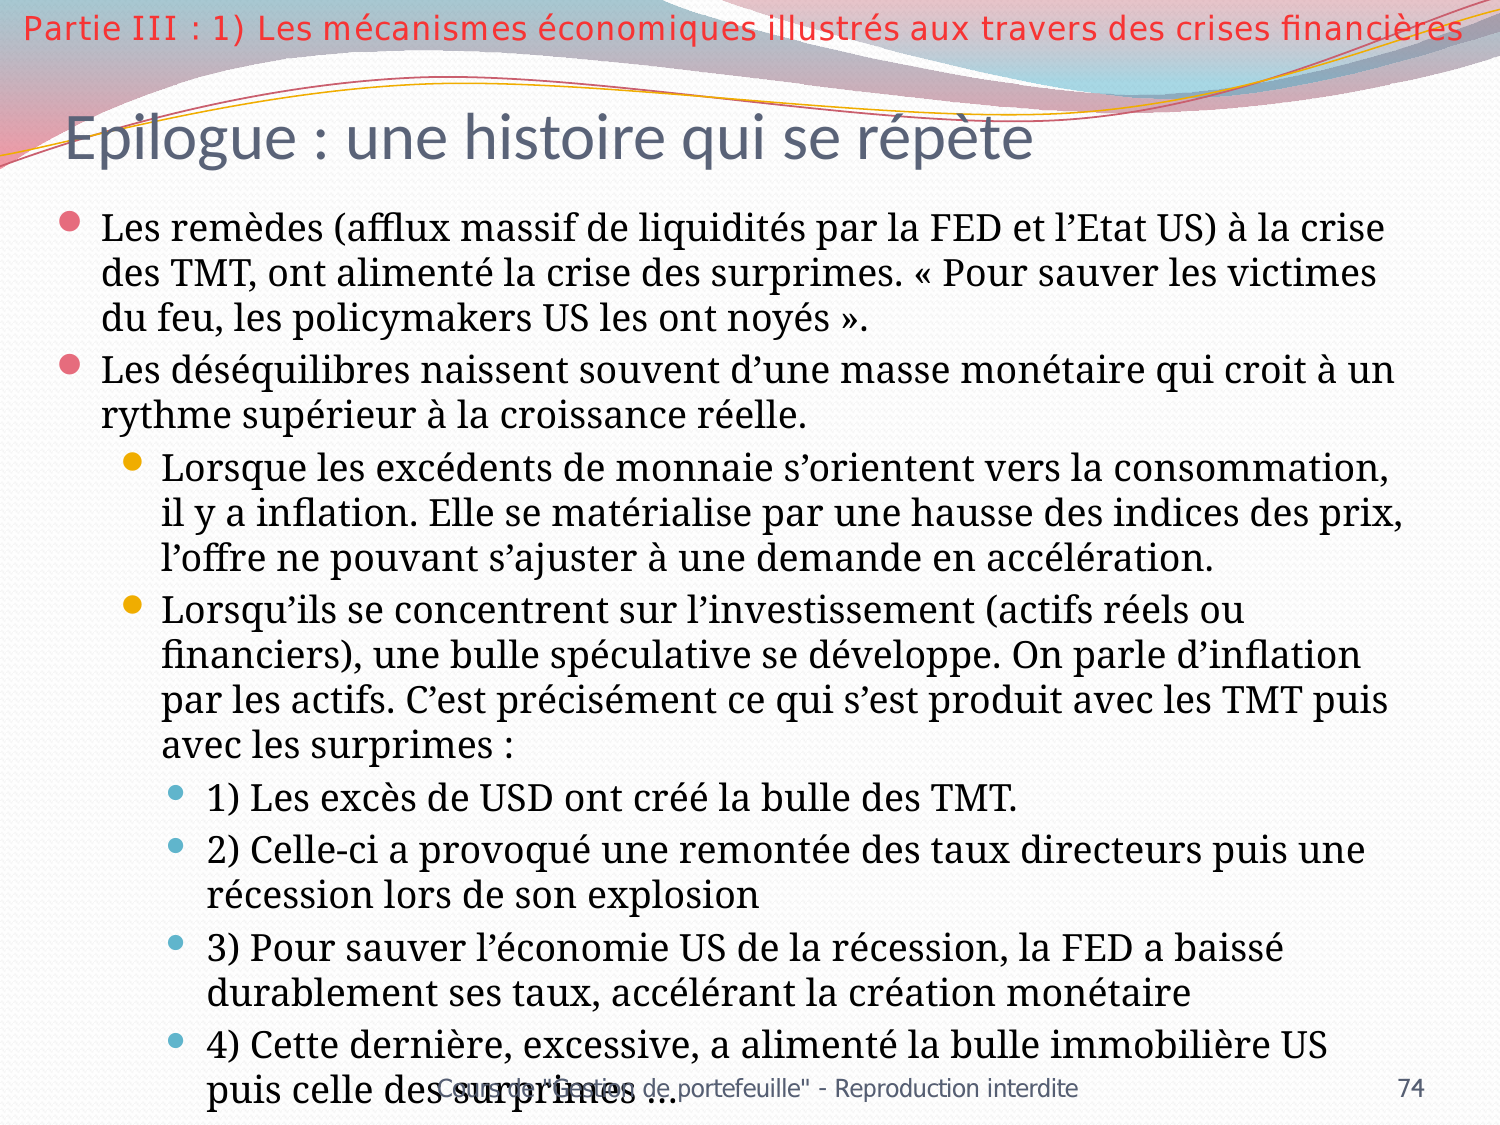

Partie III : 1) Les mécanismes économiques illustrés aux travers des crises financières
# Epilogue : une histoire qui se répète
Les remèdes (afflux massif de liquidités par la FED et l’Etat US) à la crise des TMT, ont alimenté la crise des surprimes. « Pour sauver les victimes du feu, les policymakers US les ont noyés ».
Les déséquilibres naissent souvent d’une masse monétaire qui croit à un rythme supérieur à la croissance réelle.
Lorsque les excédents de monnaie s’orientent vers la consommation, il y a inflation. Elle se matérialise par une hausse des indices des prix, l’offre ne pouvant s’ajuster à une demande en accélération.
Lorsqu’ils se concentrent sur l’investissement (actifs réels ou financiers), une bulle spéculative se développe. On parle d’inflation par les actifs. C’est précisément ce qui s’est produit avec les TMT puis avec les surprimes :
1) Les excès de USD ont créé la bulle des TMT.
2) Celle-ci a provoqué une remontée des taux directeurs puis une récession lors de son explosion
3) Pour sauver l’économie US de la récession, la FED a baissé durablement ses taux, accélérant la création monétaire
4) Cette dernière, excessive, a alimenté la bulle immobilière US puis celle des surprimes …

Cours de "Gestion de portefeuille" - Reproduction interdite
74